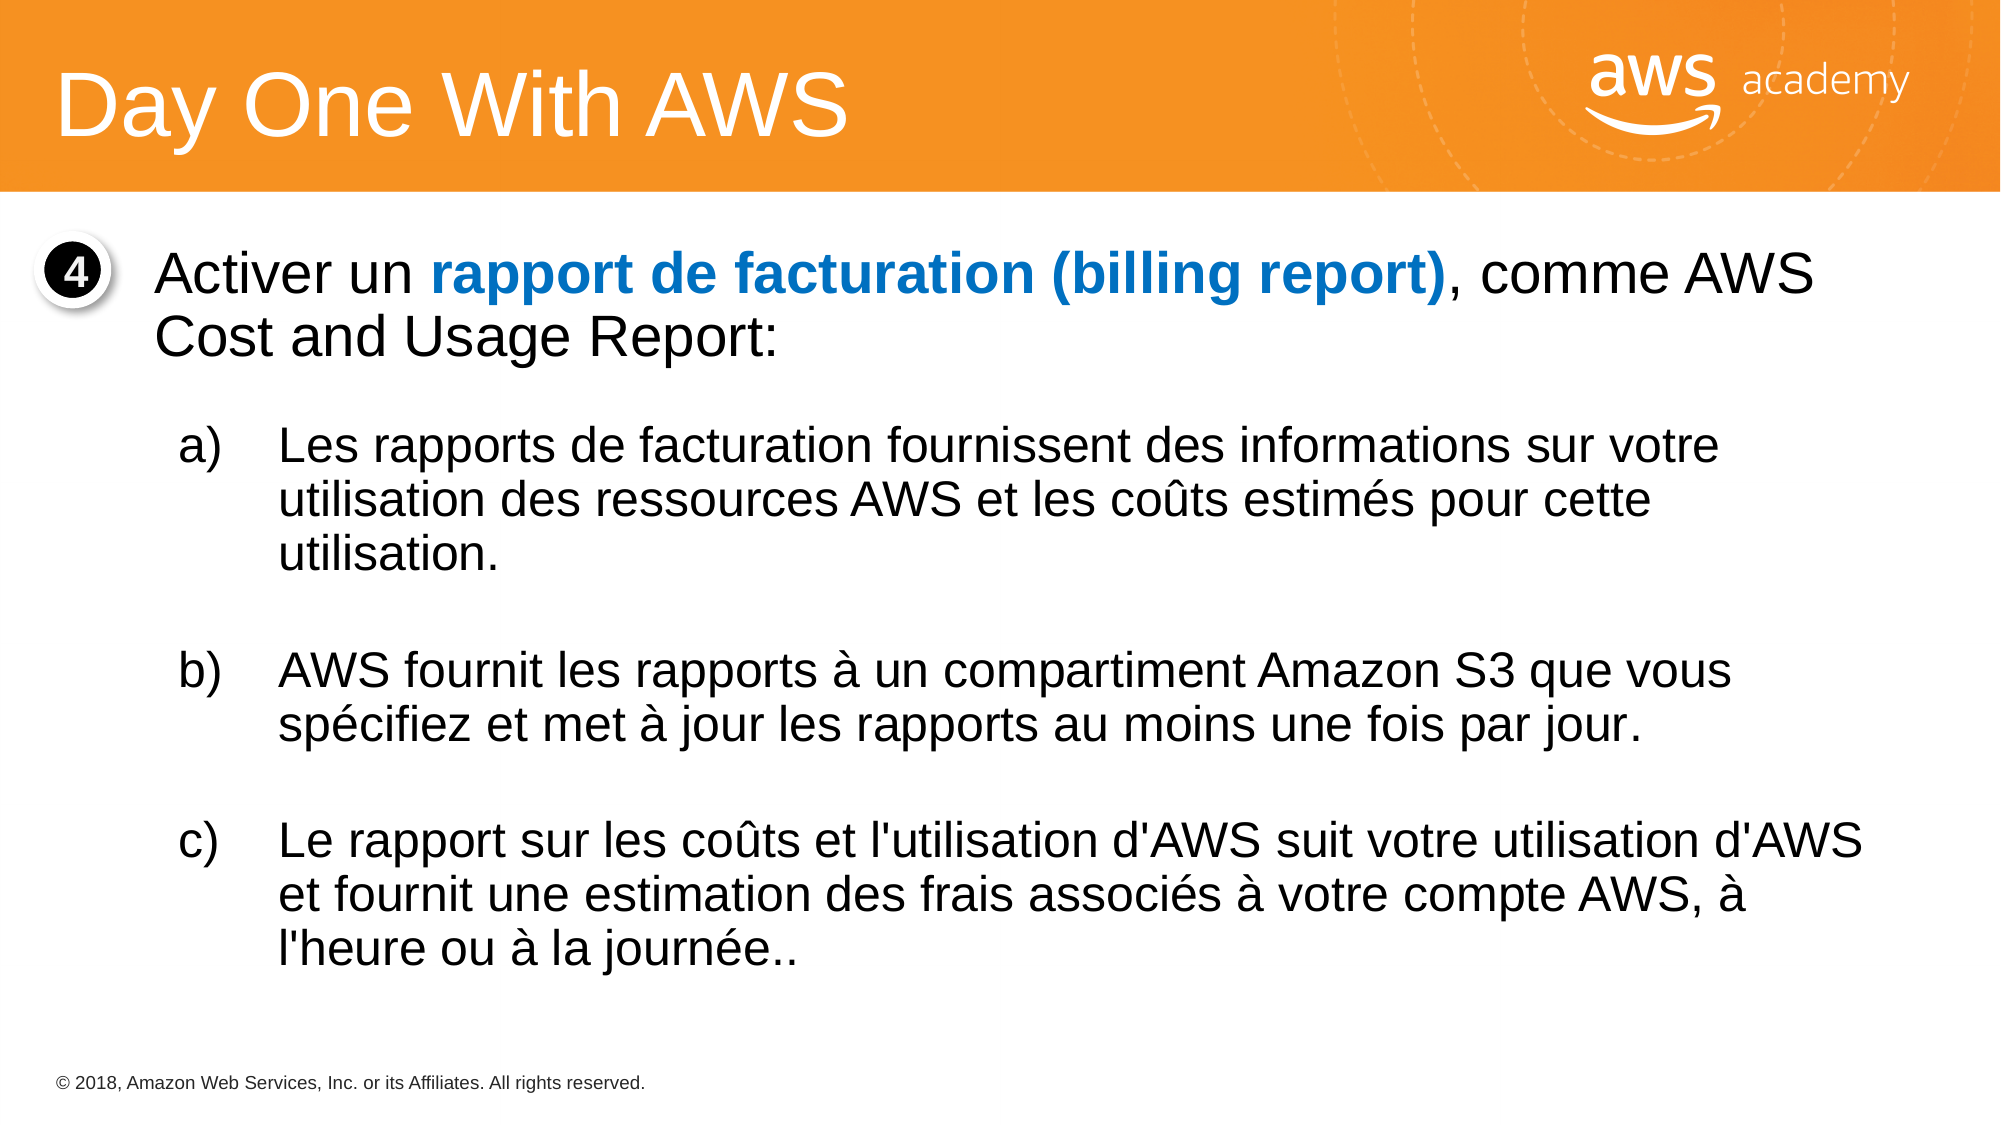

# Day One With AWS
Activer un rapport de facturation (billing report), comme AWS Cost and Usage Report:
Les rapports de facturation fournissent des informations sur votre utilisation des ressources AWS et les coûts estimés pour cette utilisation.
AWS fournit les rapports à un compartiment Amazon S3 que vous spécifiez et met à jour les rapports au moins une fois par jour.
Le rapport sur les coûts et l'utilisation d'AWS suit votre utilisation d'AWS et fournit une estimation des frais associés à votre compte AWS, à l'heure ou à la journée..

4